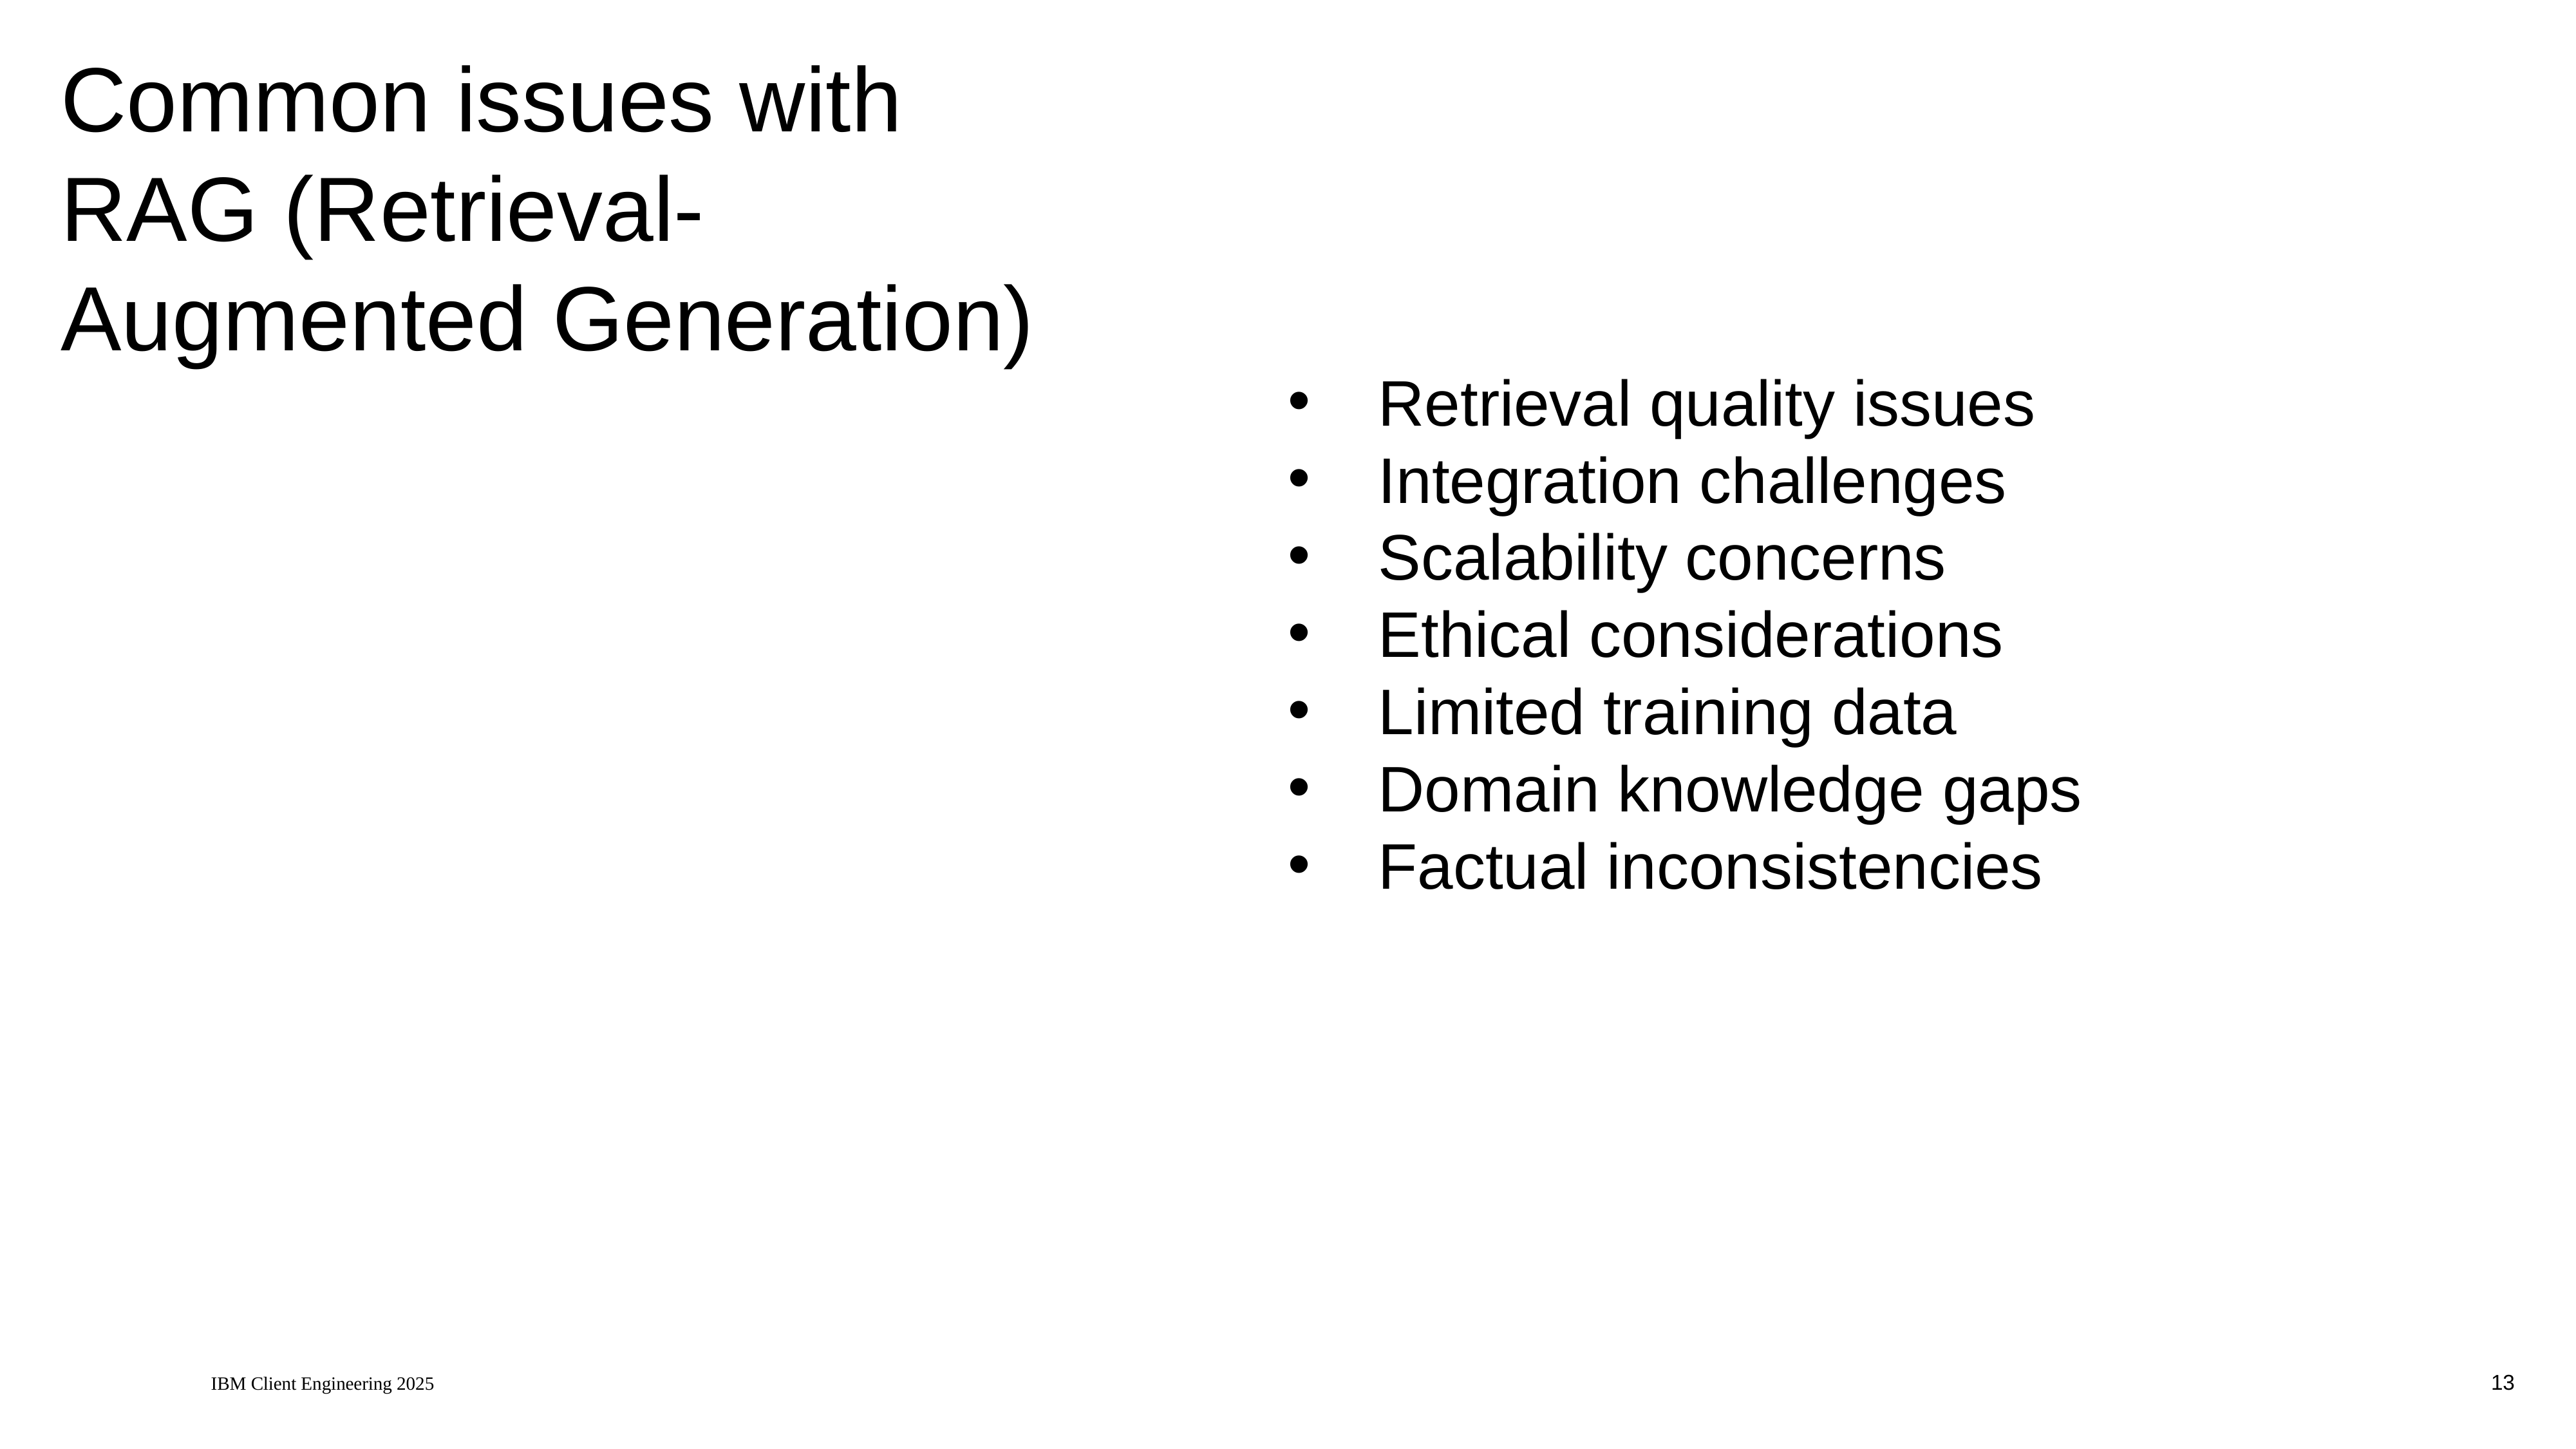

# Common issues with RAG (Retrieval-Augmented Generation)
Retrieval quality issues
Integration challenges
Scalability concerns
Ethical considerations
Limited training data
Domain knowledge gaps
Factual inconsistencies
IBM Client Engineering 2025
13